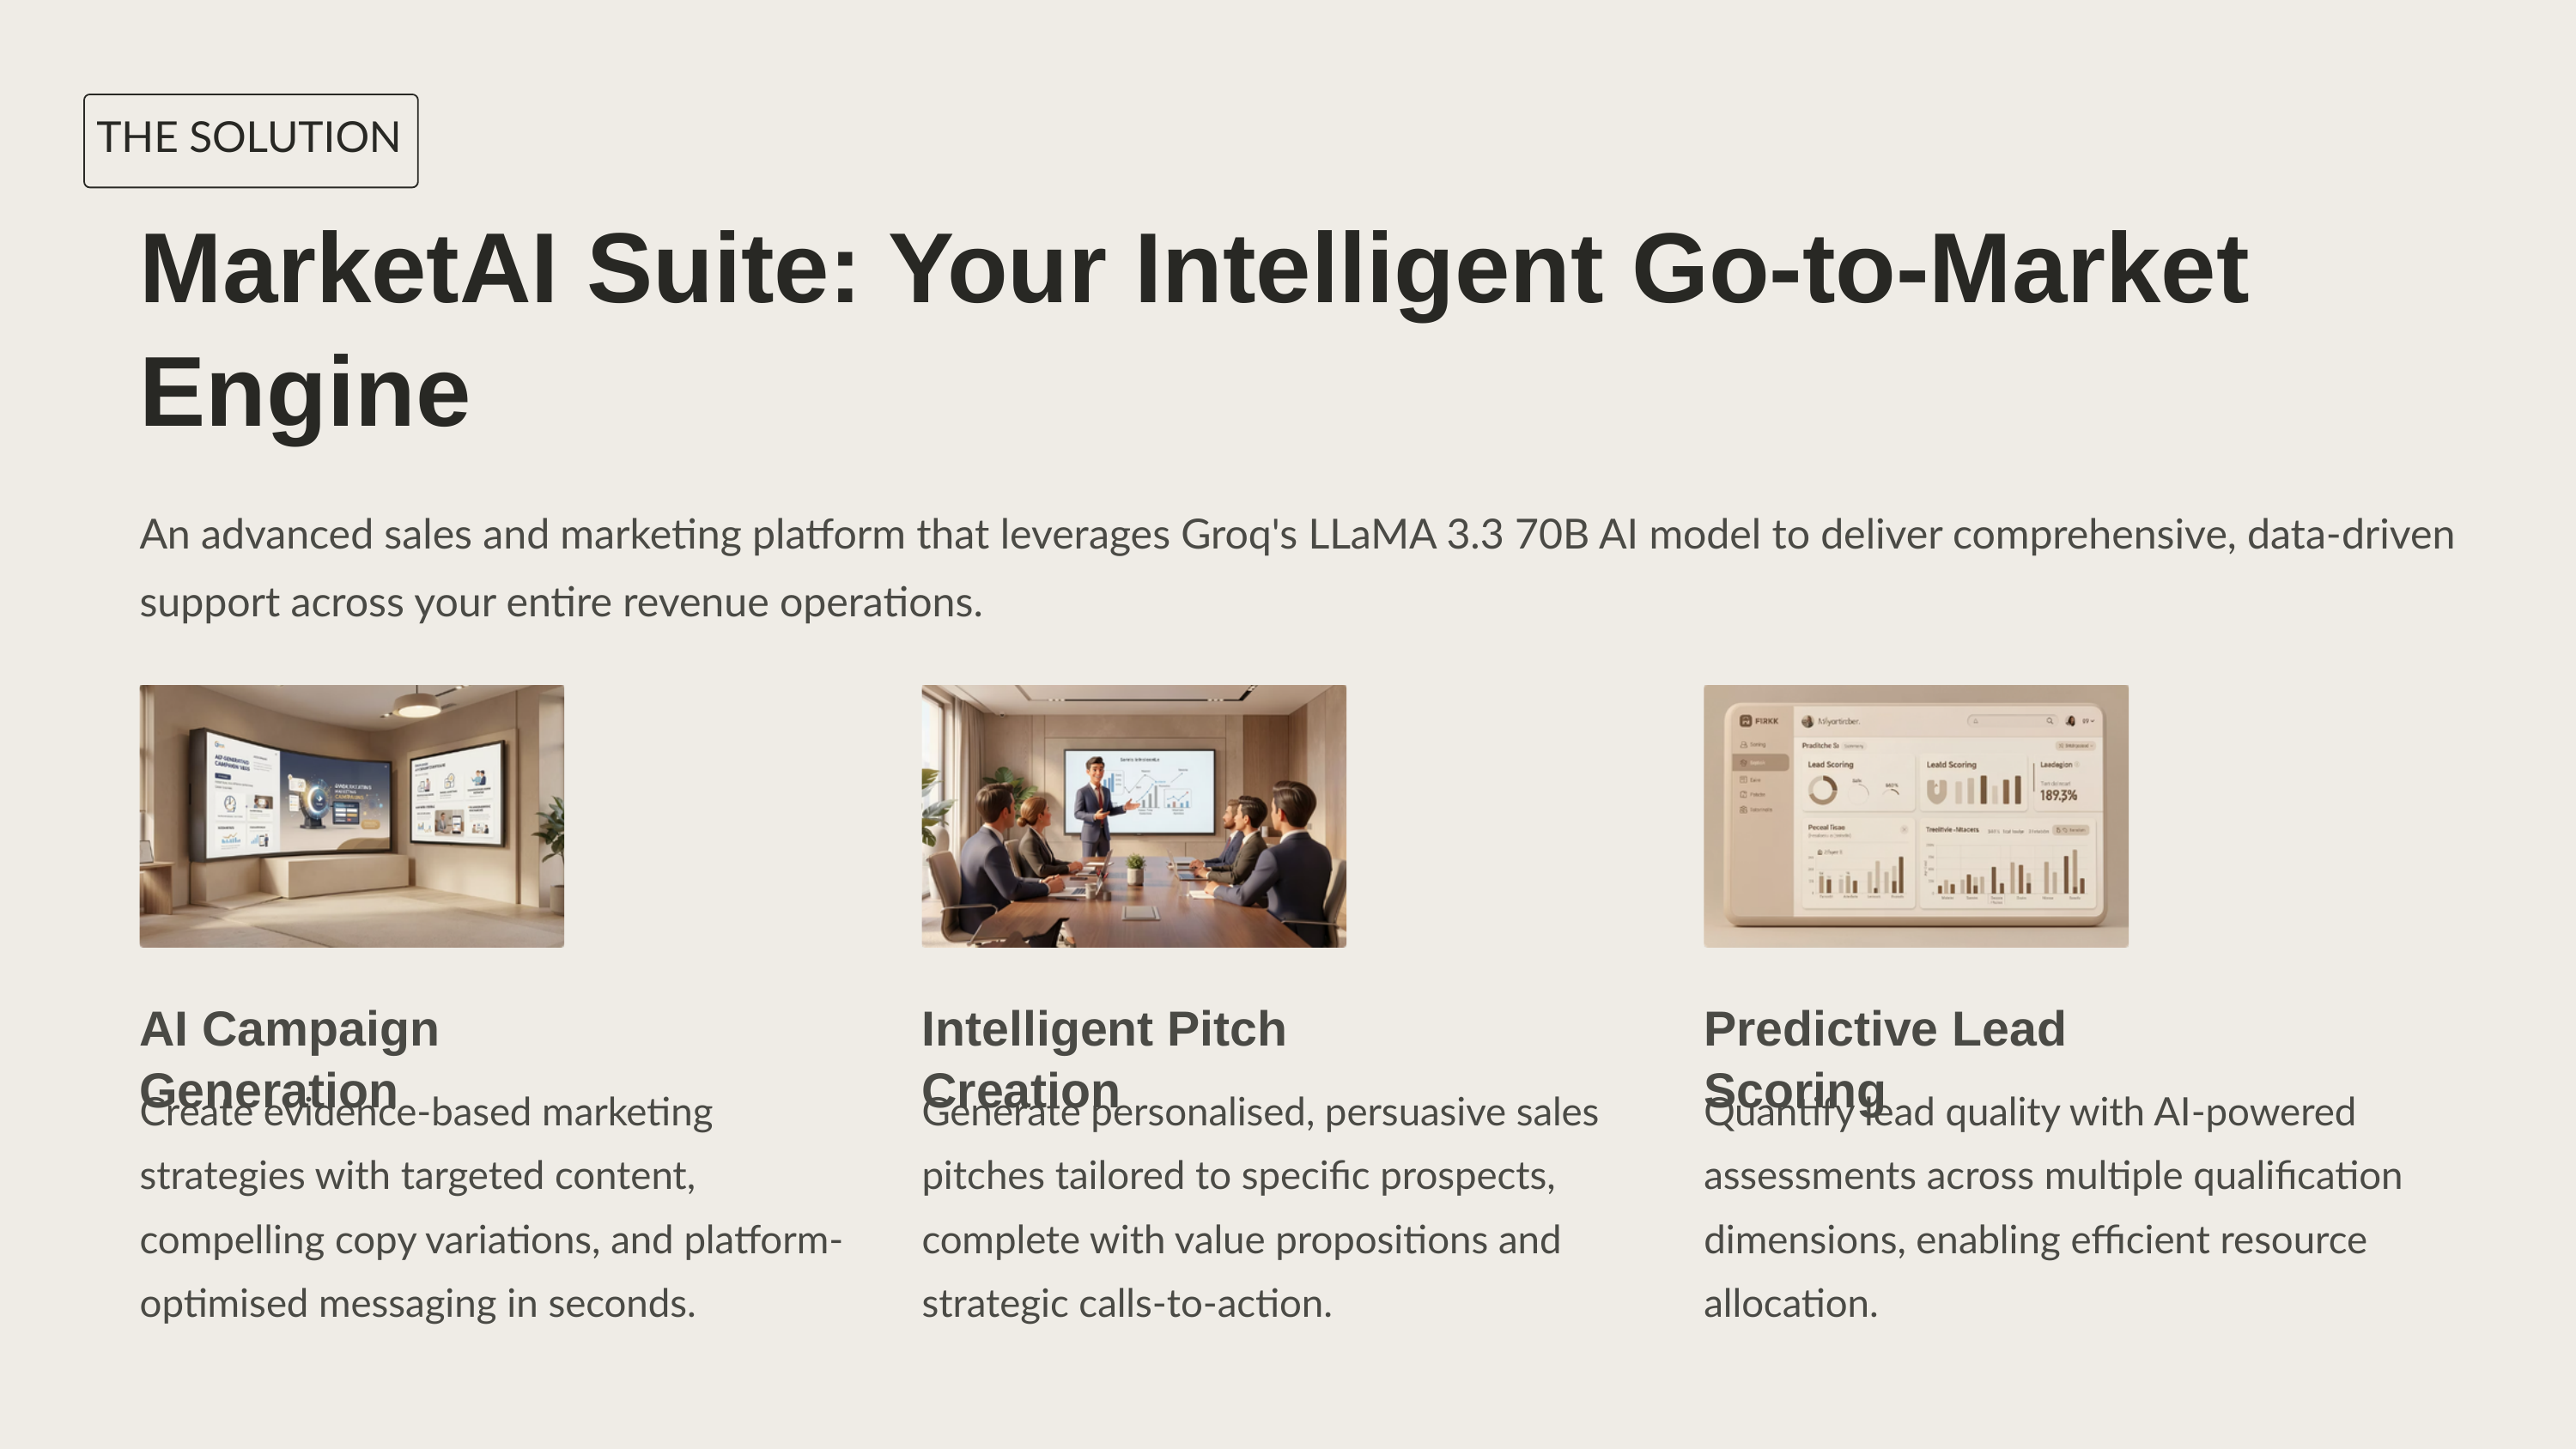

THE SOLUTION

MarketAI Suite: Your Intelligent Go-to-Market Engine
An advanced sales and marketing platform that leverages Groq's LLaMA 3.3 70B AI model to deliver comprehensive, data-driven support across your entire revenue operations.

AI Campaign Generation
Intelligent Pitch Creation
Predictive Lead Scoring
Create evidence-based marketing strategies with targeted content, compelling copy variations, and platform-optimised messaging in seconds.
Generate personalised, persuasive sales pitches tailored to specific prospects, complete with value propositions and strategic calls-to-action.
Quantify lead quality with AI-powered assessments across multiple qualification dimensions, enabling efficient resource allocation.